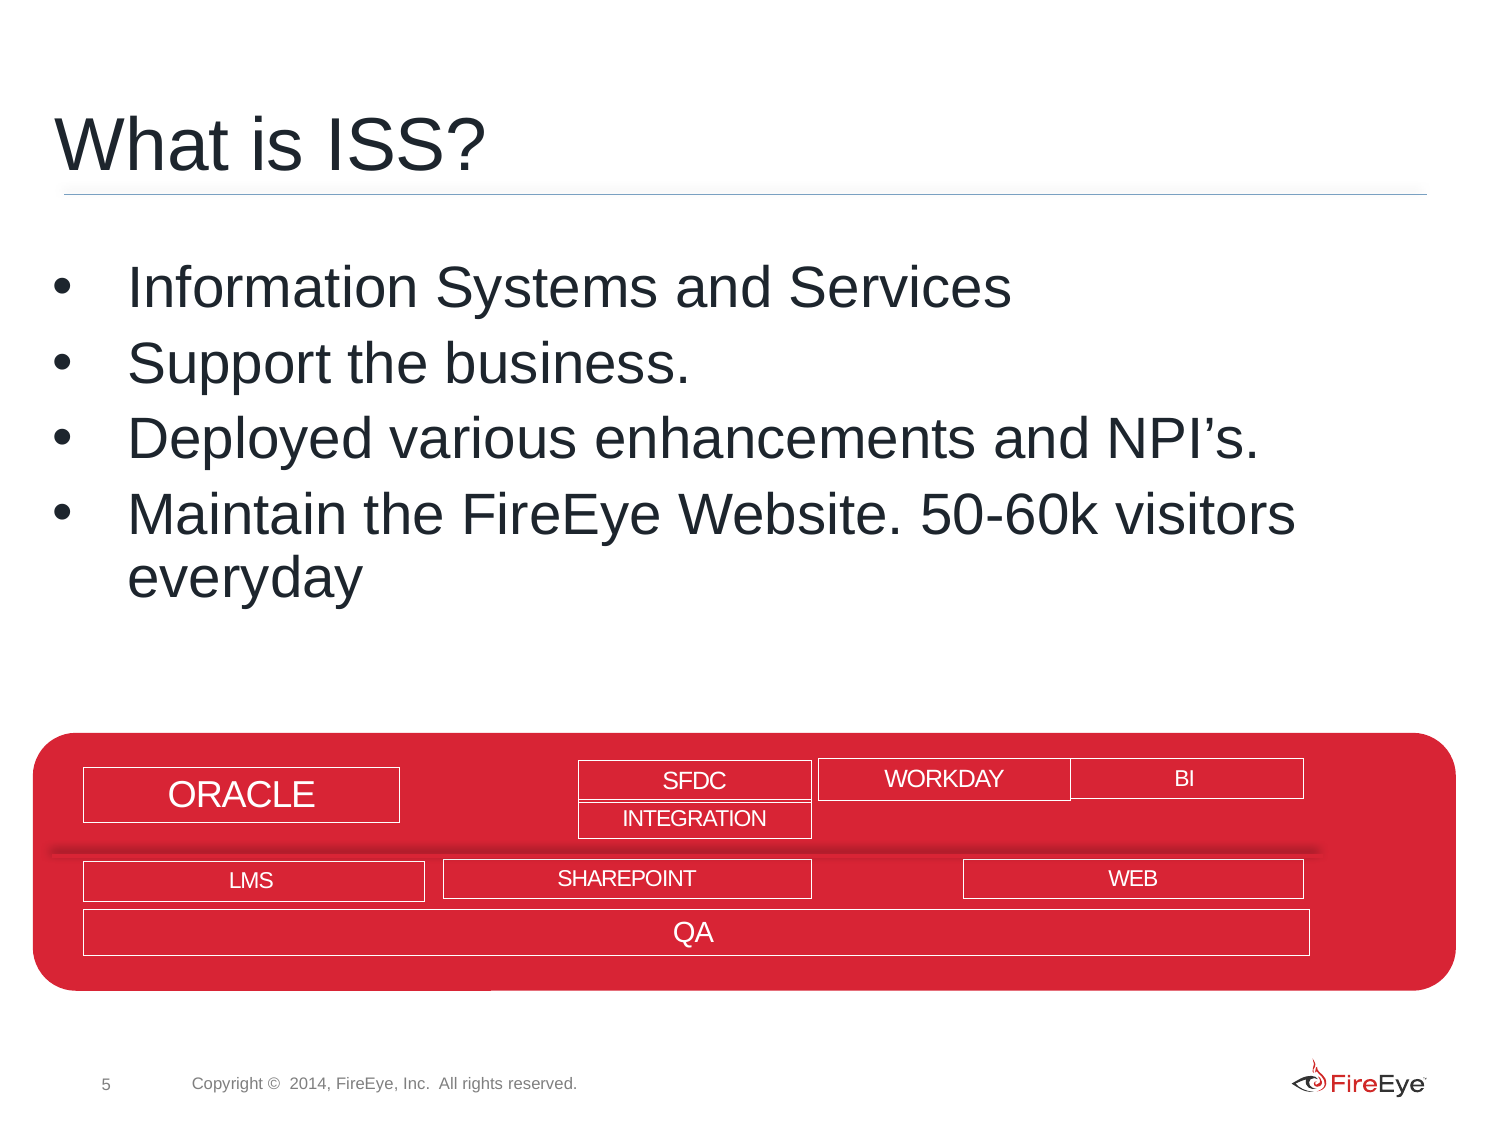

What is ISS?
Information Systems and Services
Support the business.
Deployed various enhancements and NPI’s.
Maintain the FireEye Website. 50-60k visitors everyday

WORKDAY
BI
SFDC
ORACLE
INTEGRATION
SHAREPOINT
WEB
LMS
QA